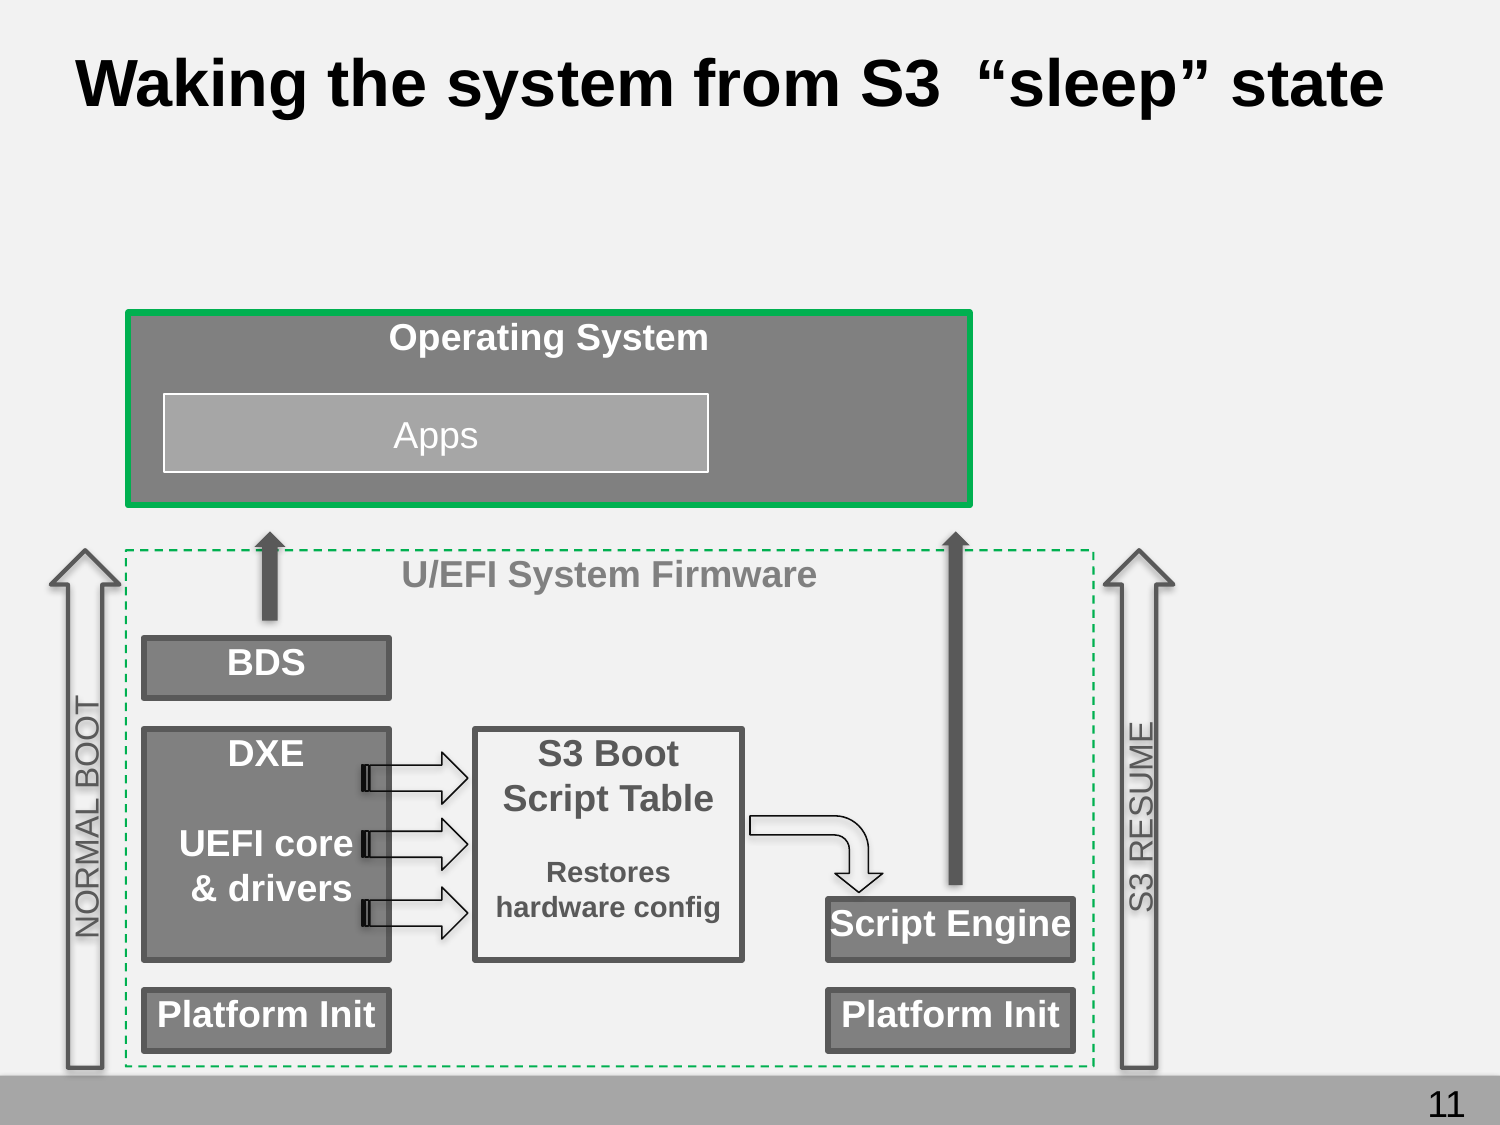

# Waking the system from S3 	“sleep” state
Operating System
Apps

NORMAL BOOT
U/EFI System Firmware
S3 RESUME
BDS
DXE

UEFI core
 & drivers
S3 Boot
Script Table

Restores
hardware config

Script Engine
Platform Init
Platform Init
110